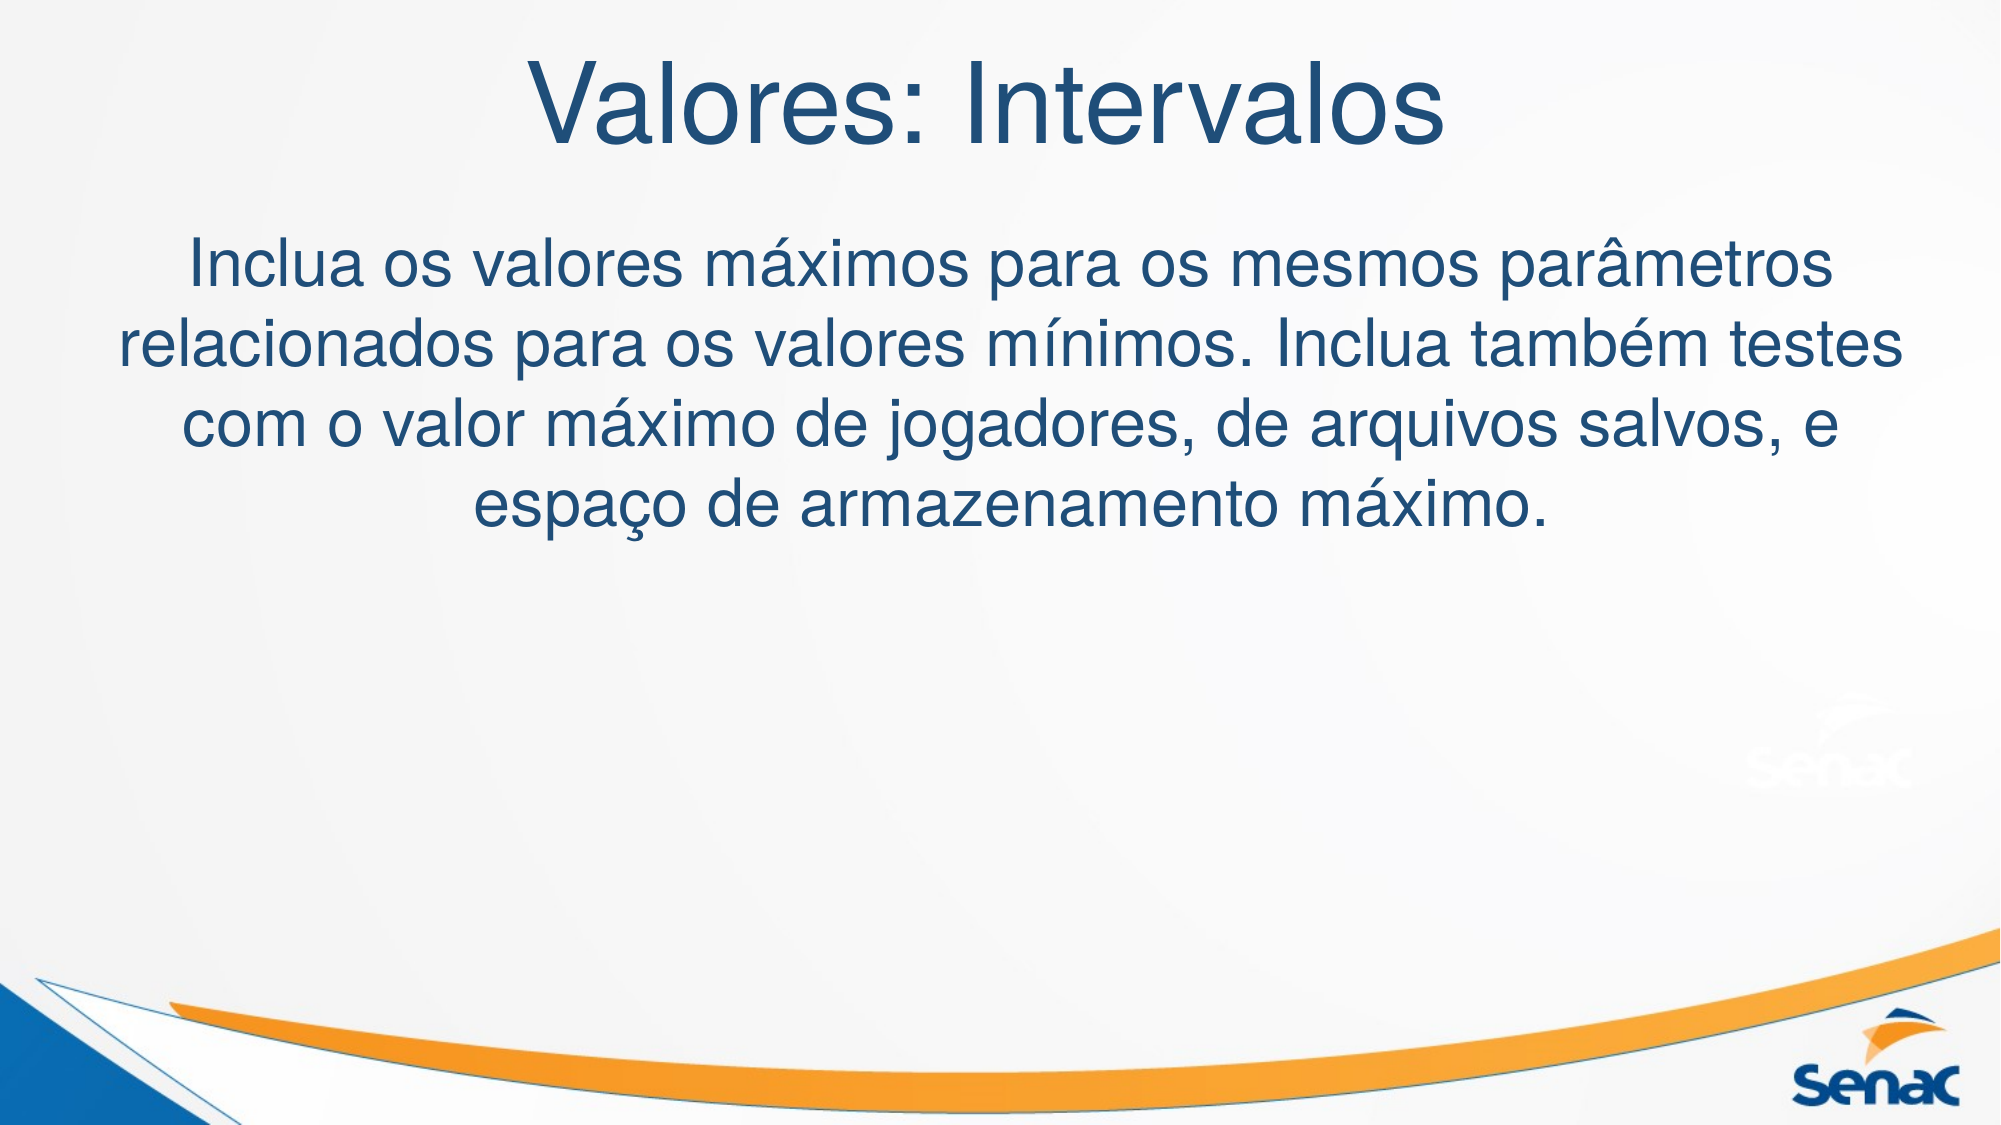

# Valores: Intervalos
Inclua os valores máximos para os mesmos parâmetros relacionados para os valores mínimos. Inclua também testes com o valor máximo de jogadores, de arquivos salvos, e espaço de armazenamento máximo.